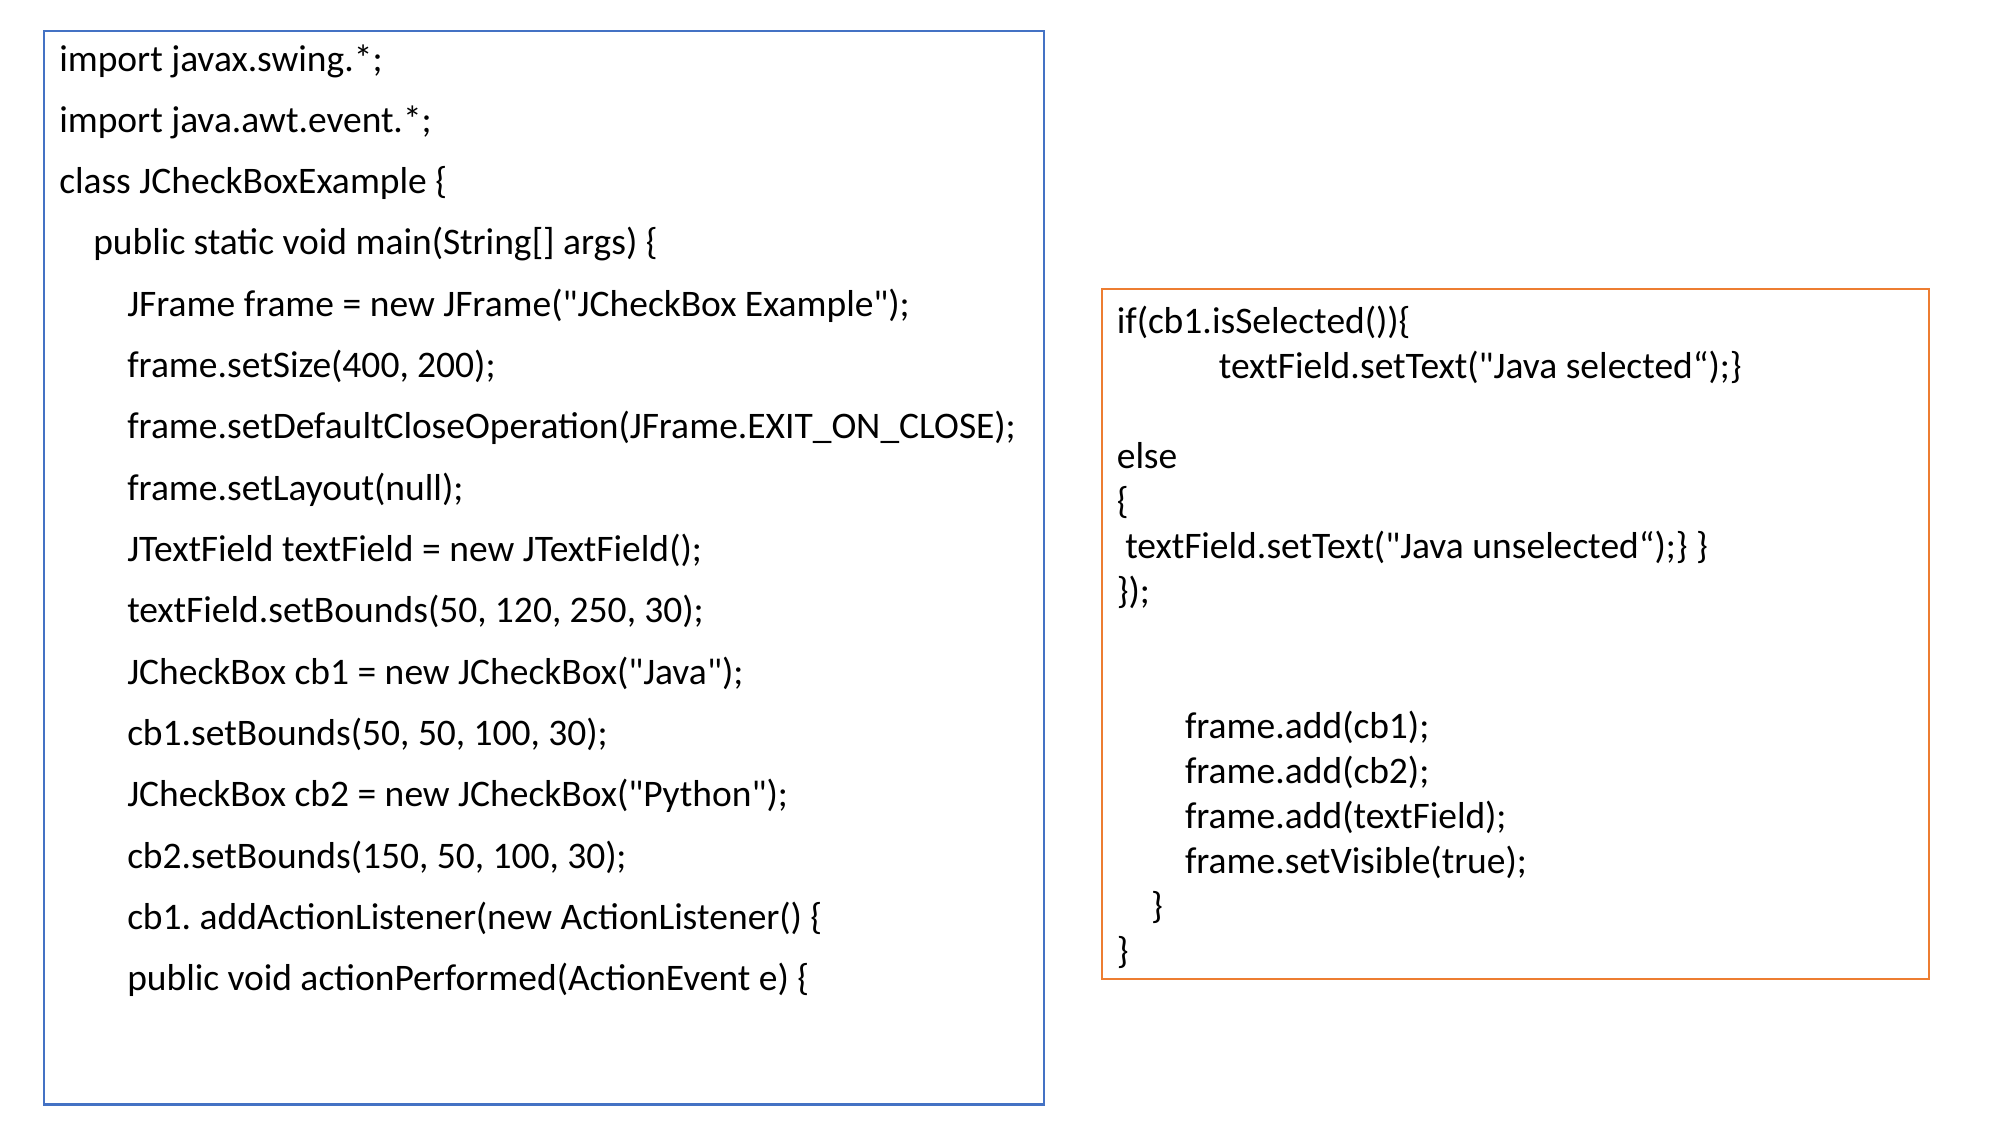

import javax.swing.*;
import java.awt.event.*;
class JCheckBoxExample {
    public static void main(String[] args) {
        JFrame frame = new JFrame("JCheckBox Example");
        frame.setSize(400, 200);
        frame.setDefaultCloseOperation(JFrame.EXIT_ON_CLOSE);
        frame.setLayout(null);
        JTextField textField = new JTextField();
        textField.setBounds(50, 120, 250, 30);
        JCheckBox cb1 = new JCheckBox("Java");
        cb1.setBounds(50, 50, 100, 30);
        JCheckBox cb2 = new JCheckBox("Python");
        cb2.setBounds(150, 50, 100, 30);
        cb1. addActionListener(new ActionListener() {
        public void actionPerformed(ActionEvent e) {

if(cb1.isSelected()){
            textField.setText("Java selected“);}

else
{
 textField.setText("Java unselected“);} }
});

        frame.add(cb1);
        frame.add(cb2);
        frame.add(textField);
        frame.setVisible(true);
    }
}